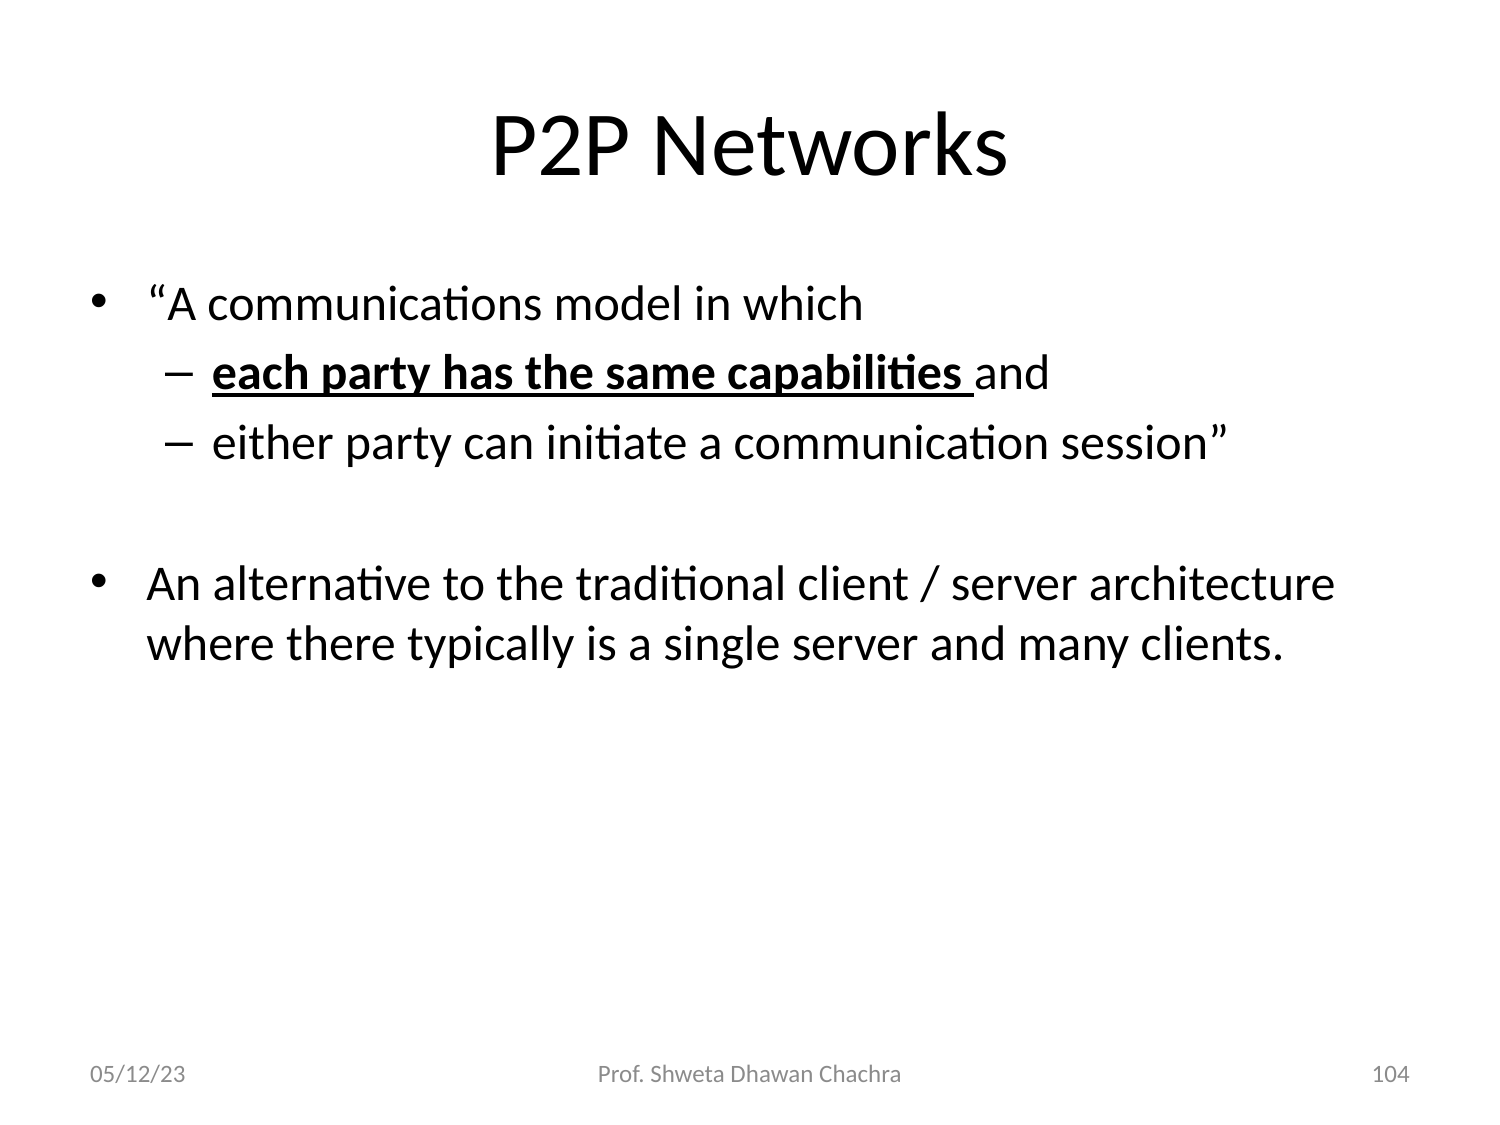

# P2P Networks
“A communications model in which
each party has the same capabilities and
either party can initiate a communication session”

An alternative to the traditional client / server architecture where there typically is a single server and many clients.

05/12/23
Prof. Shweta Dhawan Chachra
104